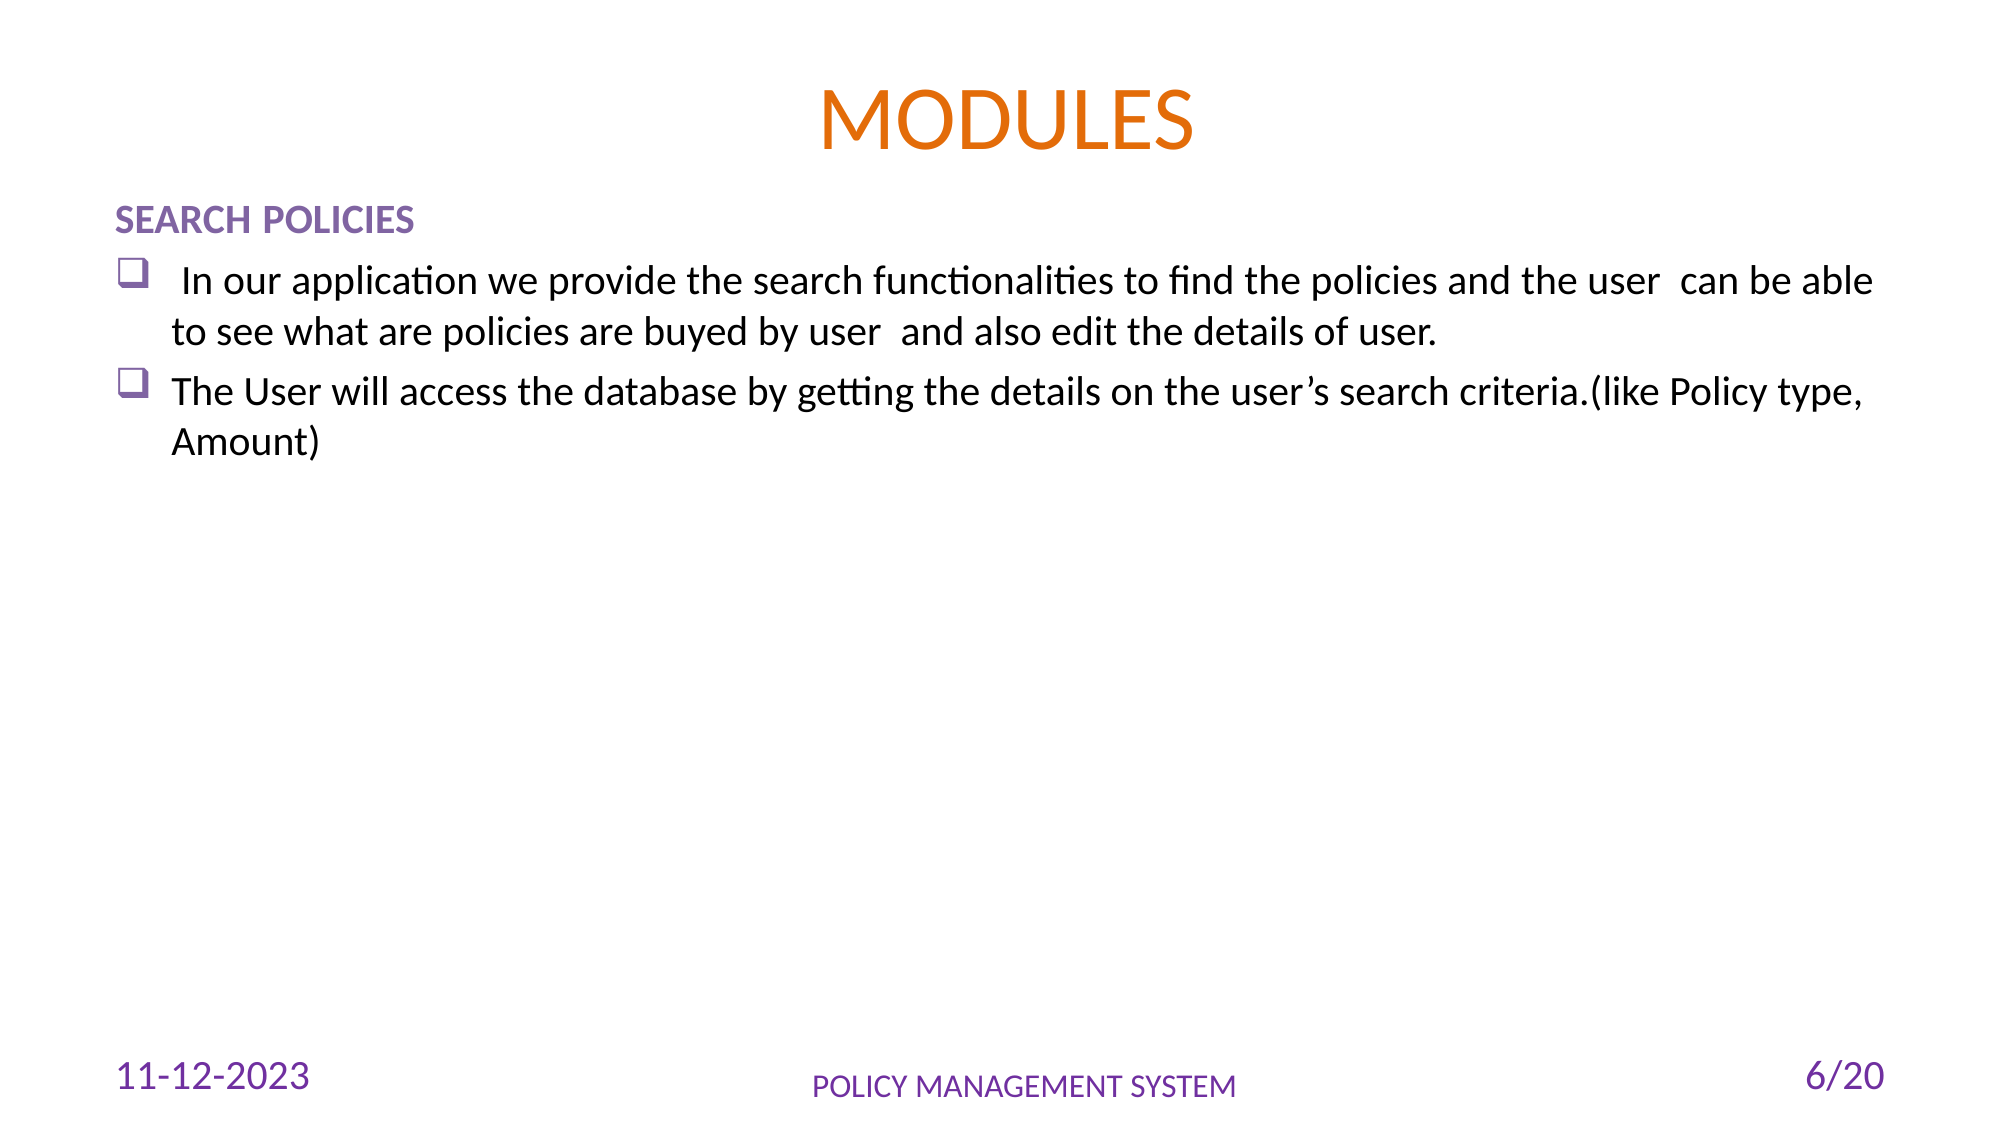

# MODULES
SEARCH POLICIES
 In our application we provide the search functionalities to find the policies and the user  can be able to see what are policies are buyed by user  and also edit the details of user.
The User will access the database by getting the details on the user’s search criteria.(like Policy type,  Amount)
11-12-2023
POLICY MANAGEMENT SYSTEM
6/20